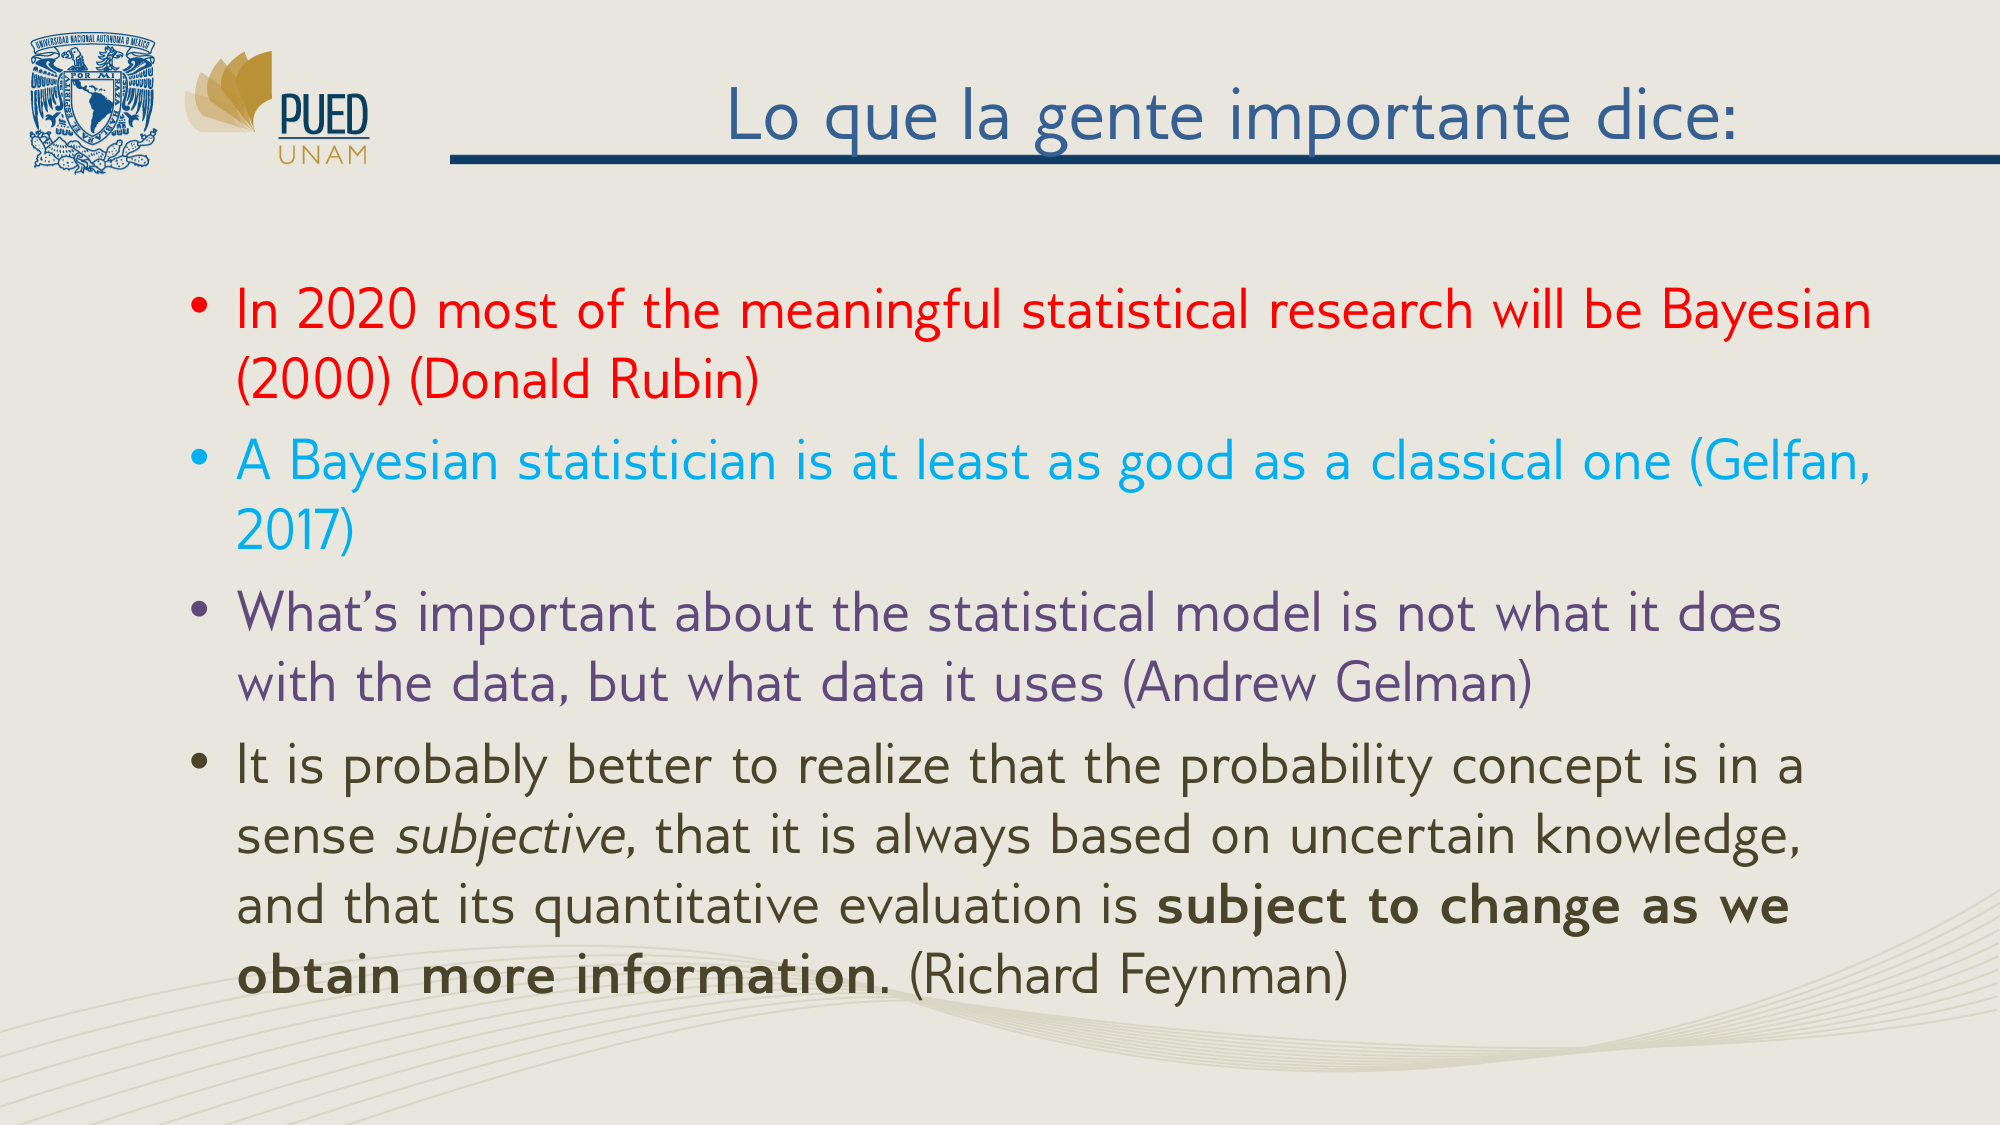

# Lo que la gente importante dice:
In 2020 most of the meaningful statistical research will be Bayesian (2000) (Donald Rubin)
A Bayesian statistician is at least as good as a classical one (Gelfan, 2017)
What’s important about the statistical model is not what it does with the data, but what data it uses (Andrew Gelman)
It is probably better to realize that the probability concept is in a sense subjective, that it is always based on uncertain knowledge, and that its quantitative evaluation is subject to change as we obtain more information. (Richard Feynman)